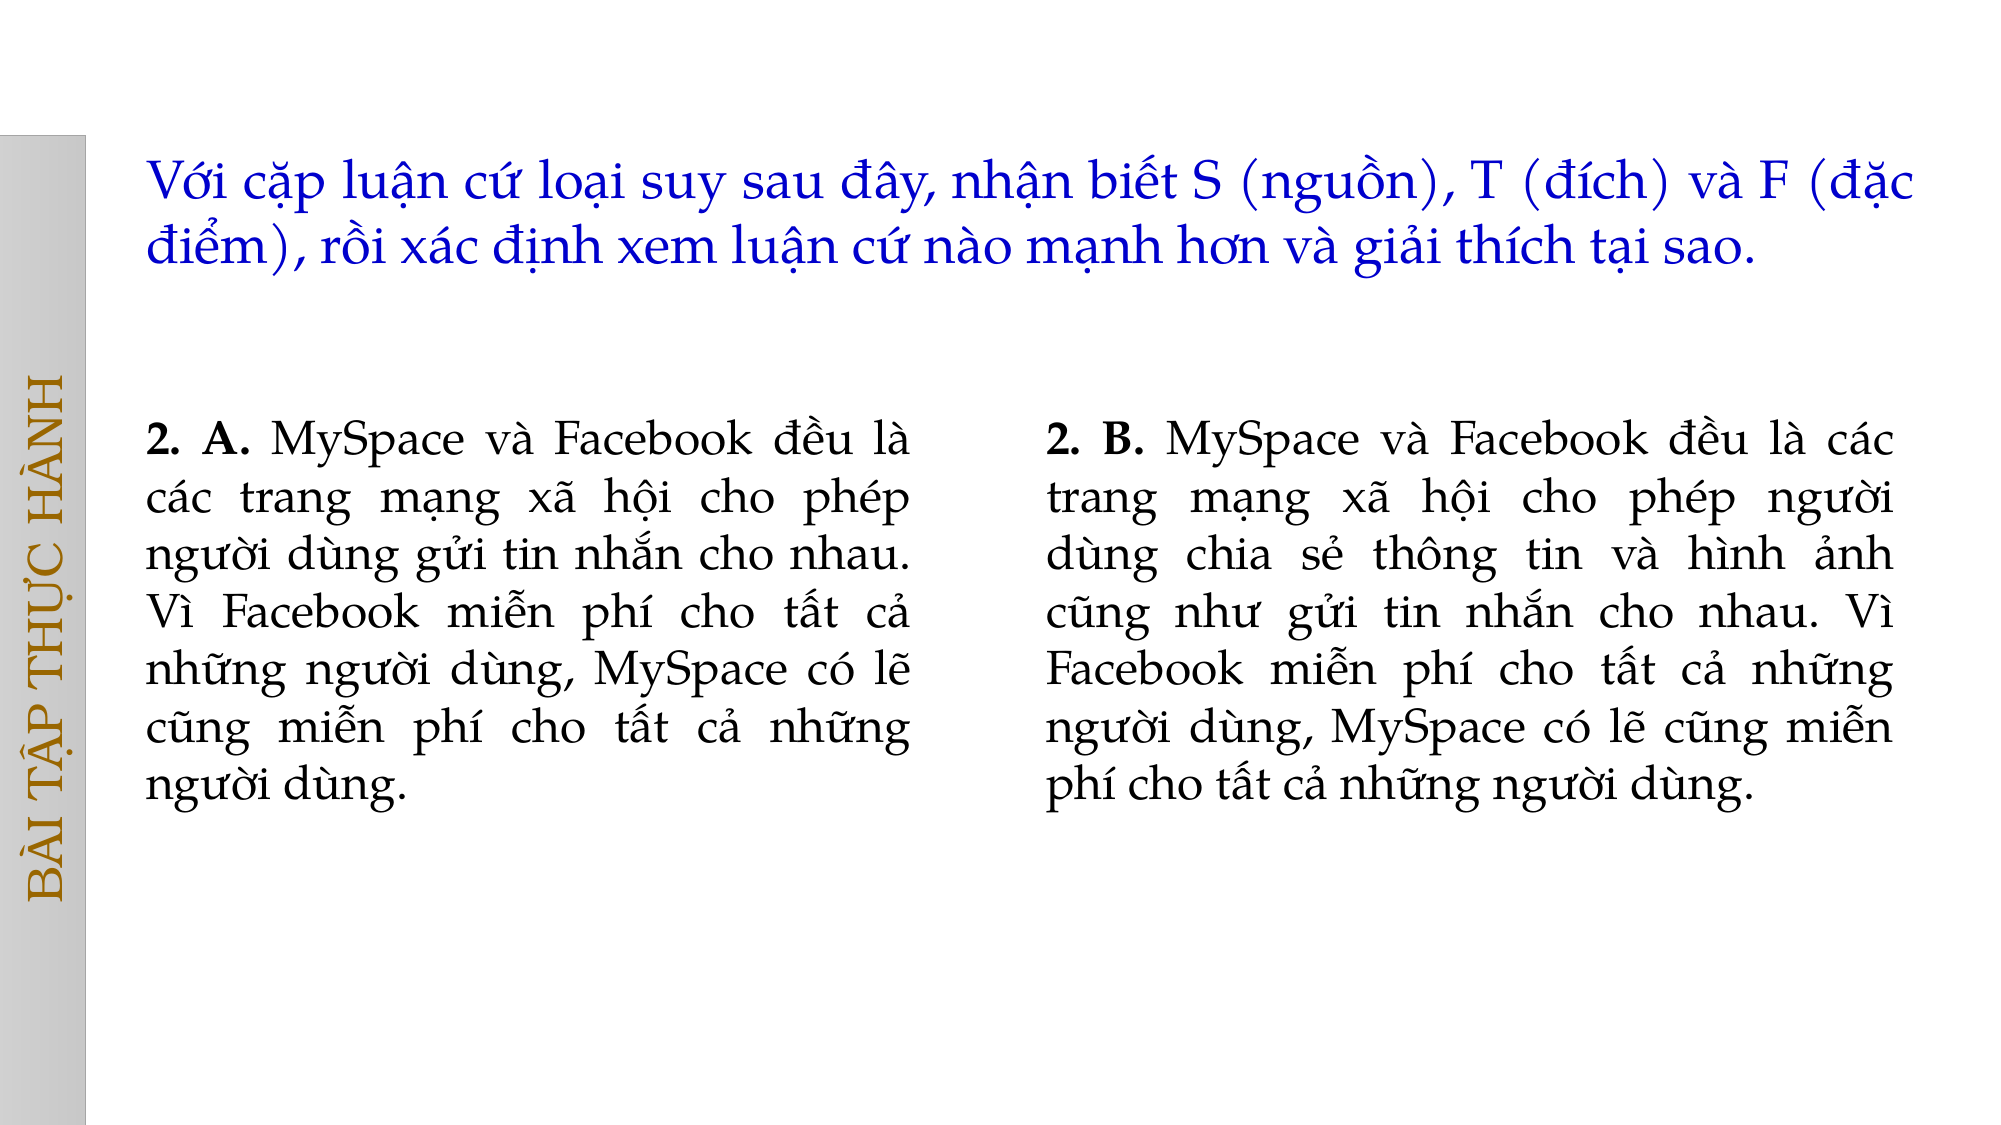

Với cặp luận cứ loại suy sau đây, nhận biết S (nguồn), T (đích) và F (đặc điểm), rồi xác định xem luận cứ nào mạnh hơn và giải thích tại sao.
2. A. MySpace và Facebook đều là các trang mạng xã hội cho phép người dùng gửi tin nhắn cho nhau. Vì Facebook miễn phí cho tất cả những người dùng, MySpace có lẽ cũng miễn phí cho tất cả những người dùng.
2. B. MySpace và Facebook đều là các trang mạng xã hội cho phép người dùng chia sẻ thông tin và hình ảnh cũng như gửi tin nhắn cho nhau. Vì Facebook miễn phí cho tất cả những người dùng, MySpace có lẽ cũng miễn phí cho tất cả những người dùng.
BÀI TẬP THỰC HÀNH